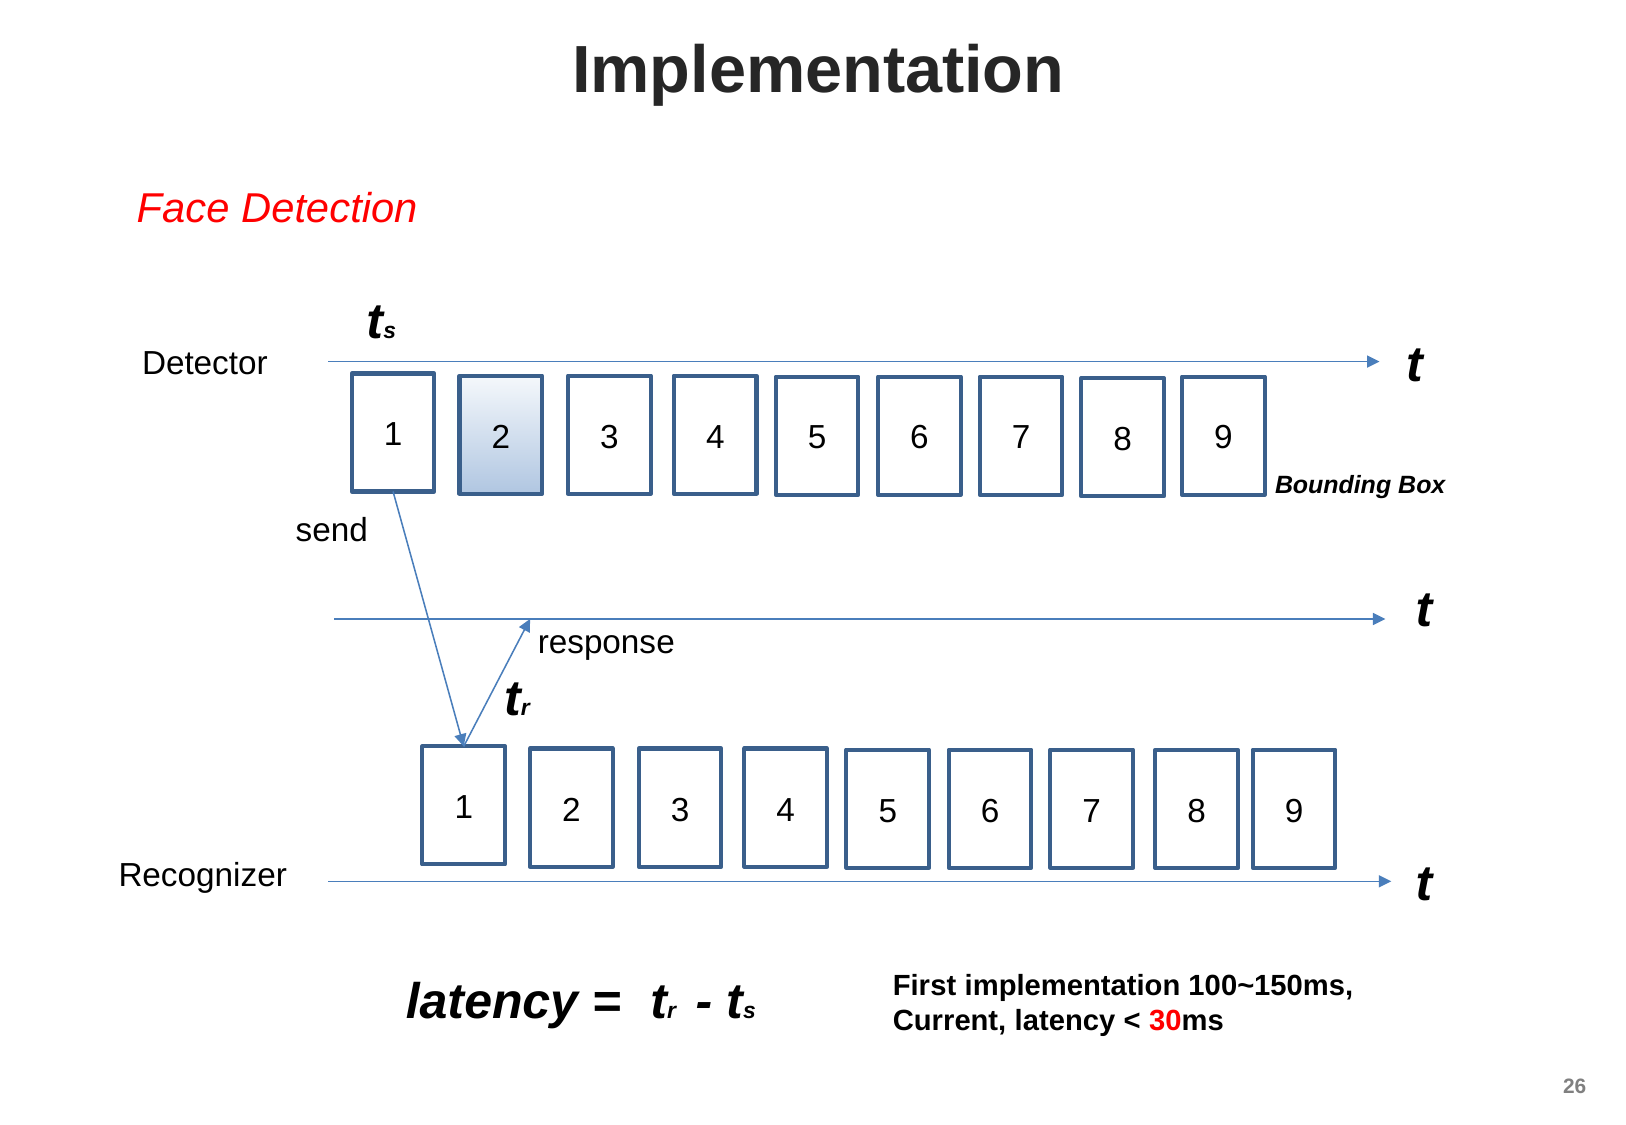

# Implementation
Face Detection
ts
t
Detector
1
2
3
4
5
6
7
9
8
Bounding Box
send
t
response
tr
1
2
3
4
5
6
7
9
8
t
Recognizer
First implementation 100~150ms,
Current, latency < 30ms
latency =
tr   - ts